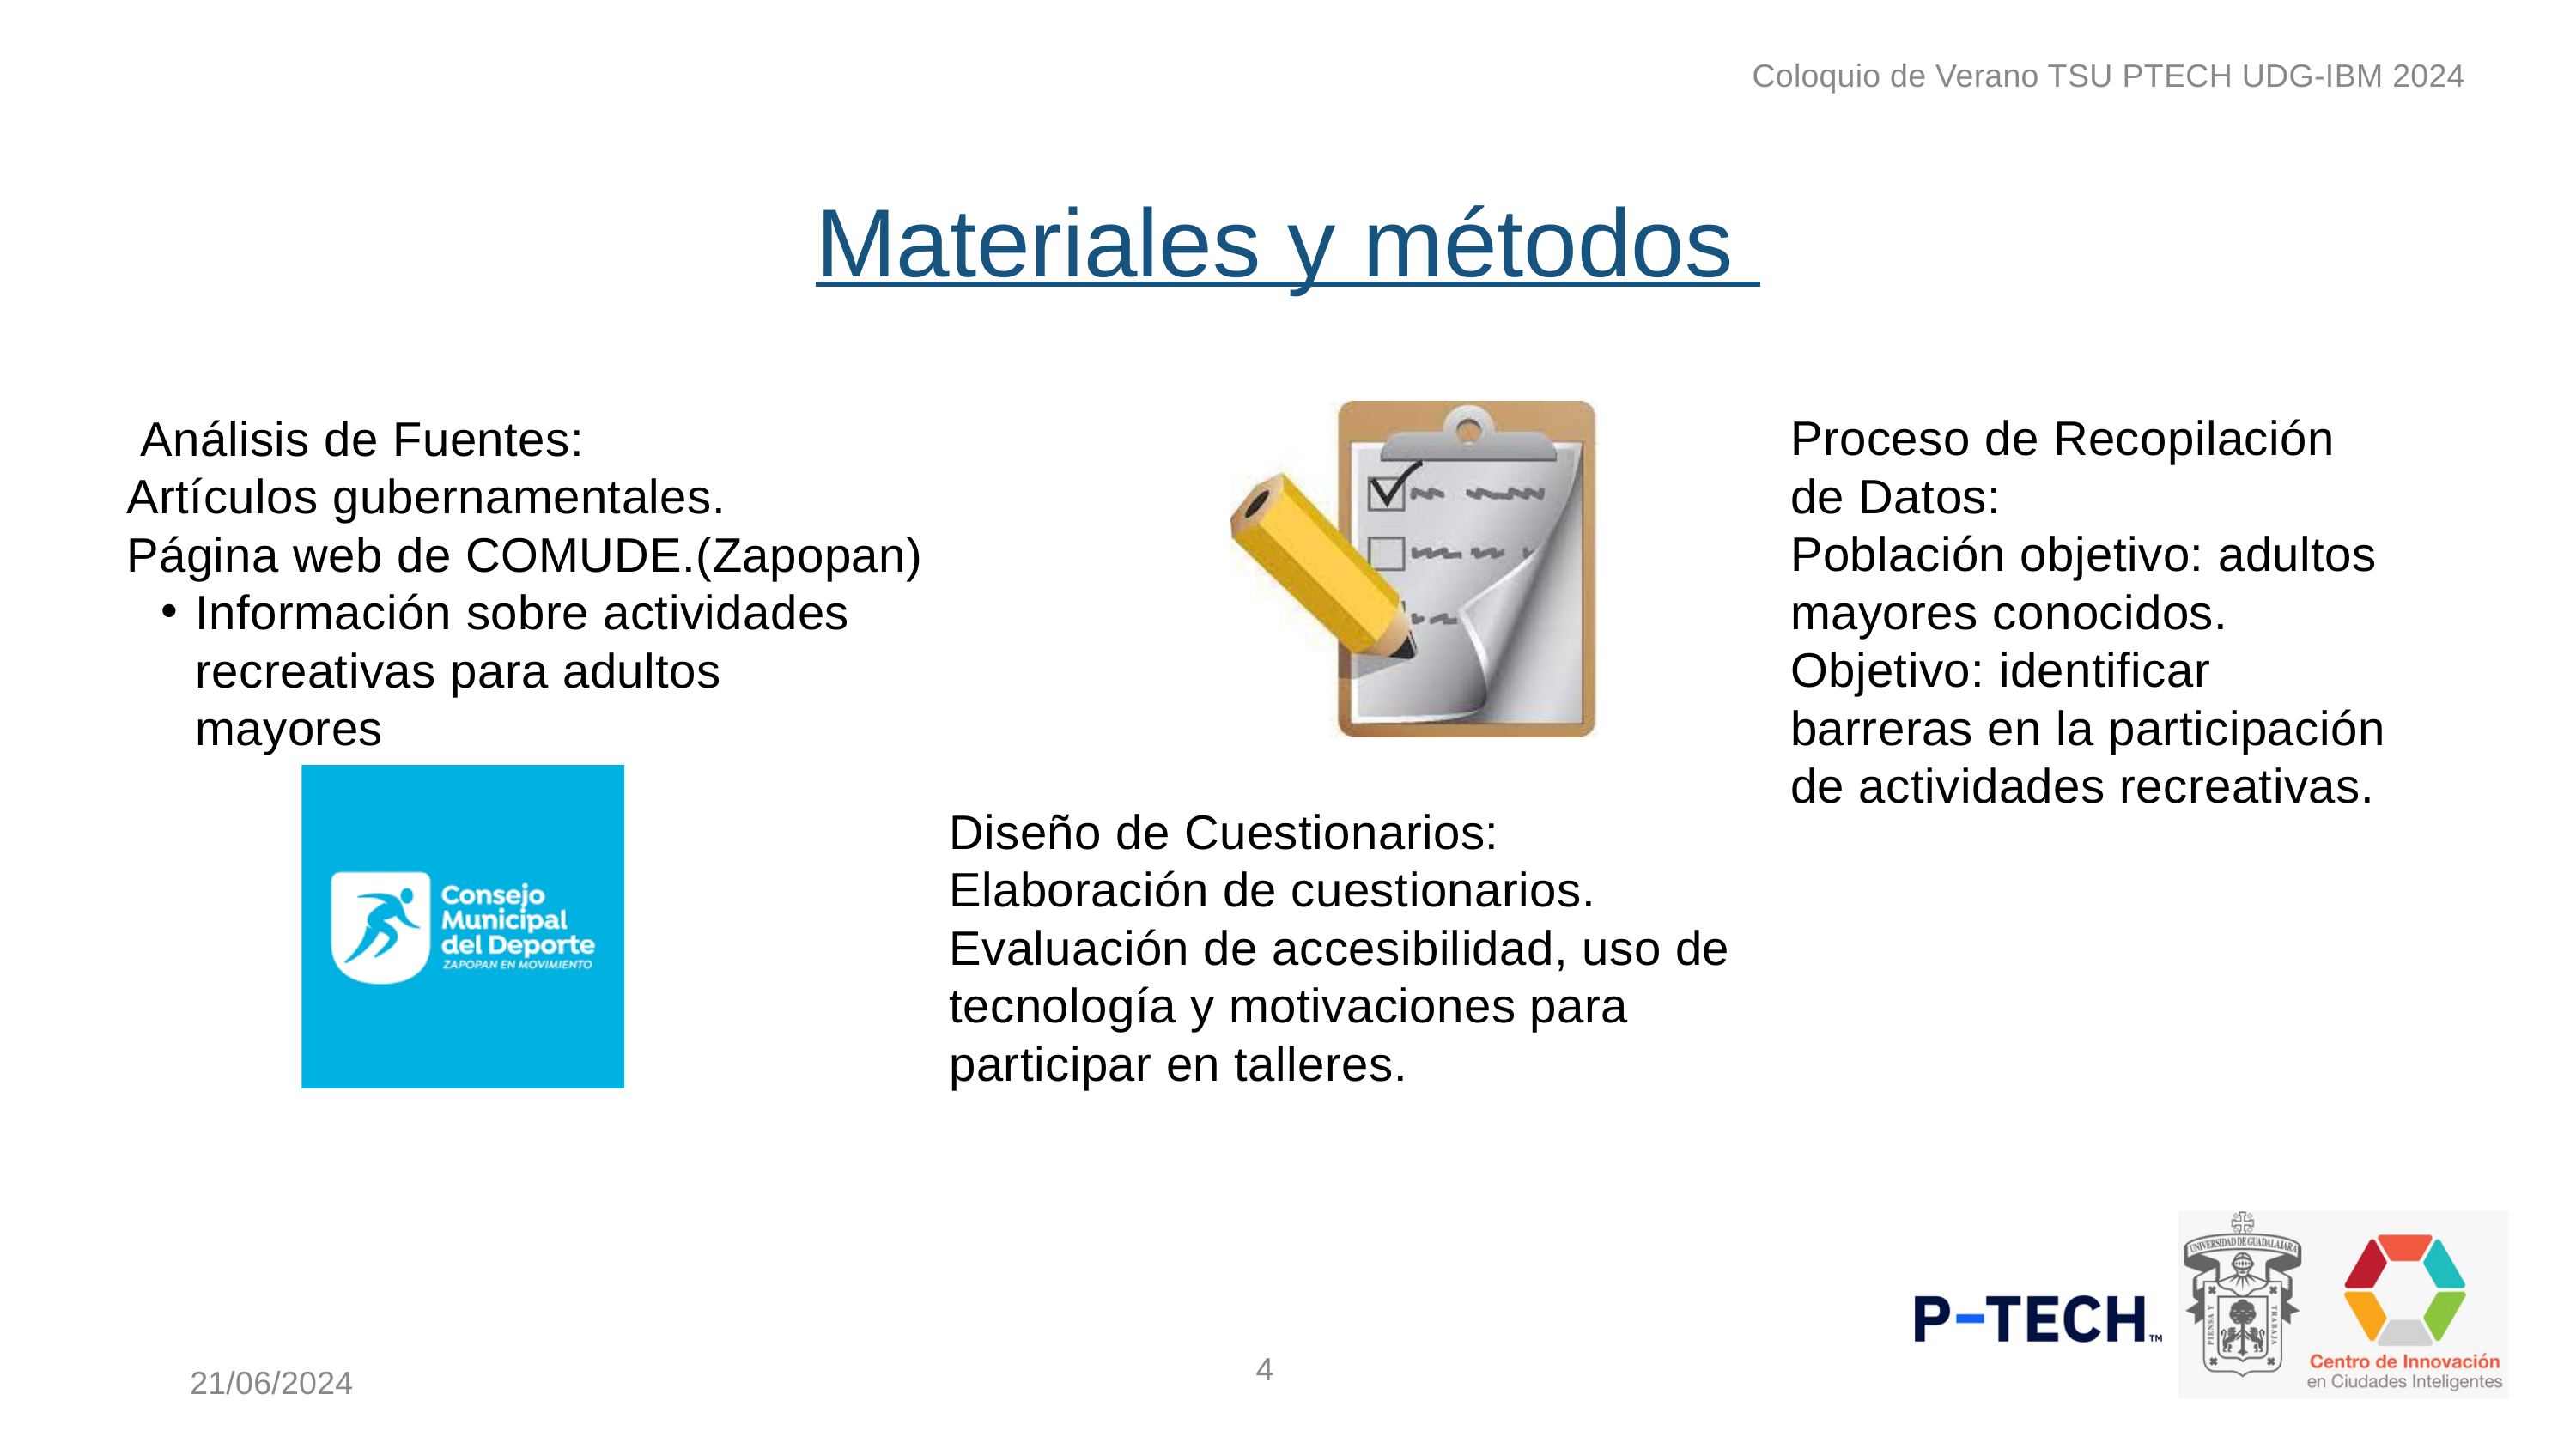

Coloquio de Verano TSU PTECH UDG-IBM 2024

Materiales y métodos

Proceso de Recopilación de Datos:
Población objetivo: adultos mayores conocidos.
Objetivo: identificar barreras en la participación de actividades recreativas.

 Análisis de Fuentes:
Artículos gubernamentales.
Página web de COMUDE.(Zapopan)
Información sobre actividades recreativas para adultos mayores

Diseño de Cuestionarios:
Elaboración de cuestionarios.
Evaluación de accesibilidad, uso de tecnología y motivaciones para participar en talleres.

4
21/06/2024